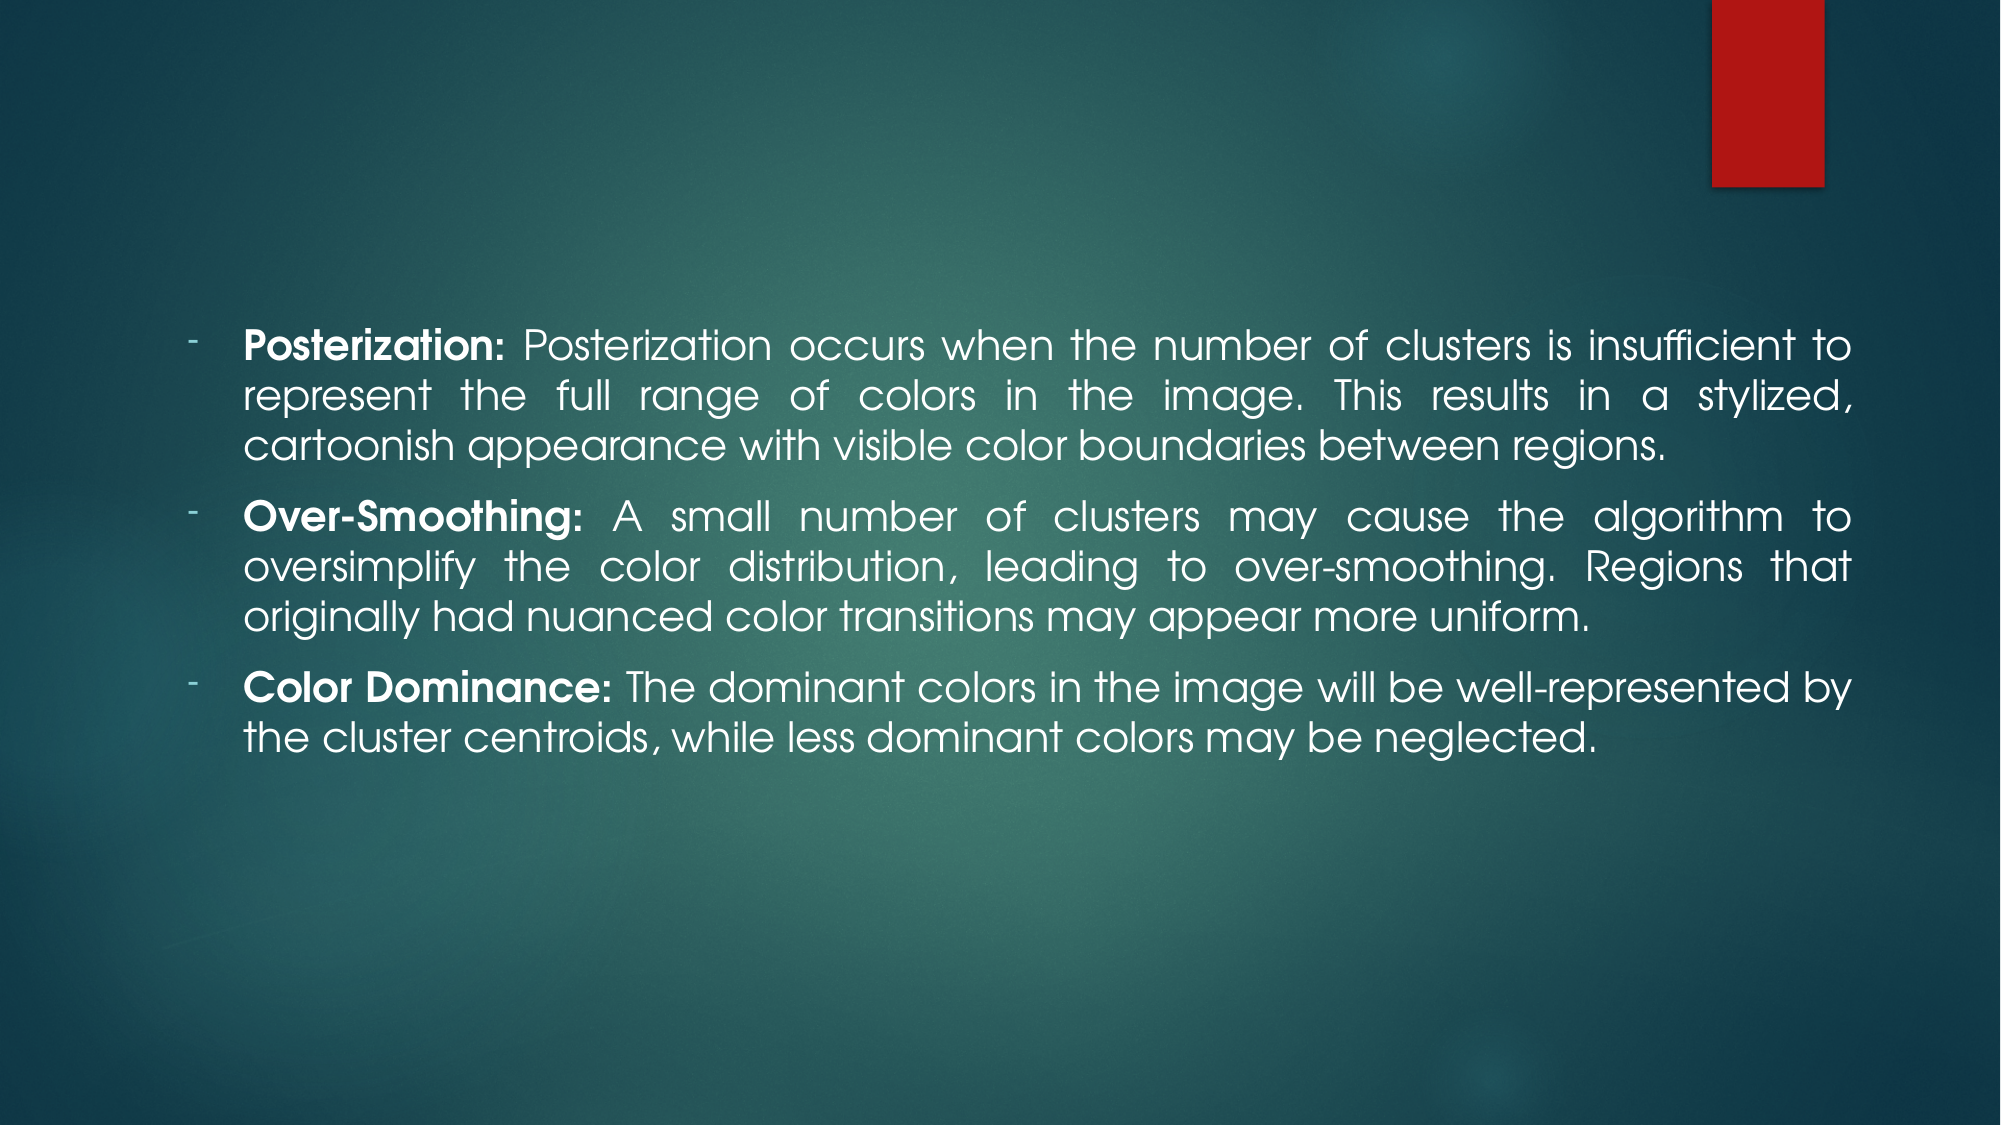

Posterization: Posterization occurs when the number of clusters is insufficient to represent the full range of colors in the image. This results in a stylized, cartoonish appearance with visible color boundaries between regions.
Over-Smoothing: A small number of clusters may cause the algorithm to oversimplify the color distribution, leading to over-smoothing. Regions that originally had nuanced color transitions may appear more uniform.
Color Dominance: The dominant colors in the image will be well-represented by the cluster centroids, while less dominant colors may be neglected.